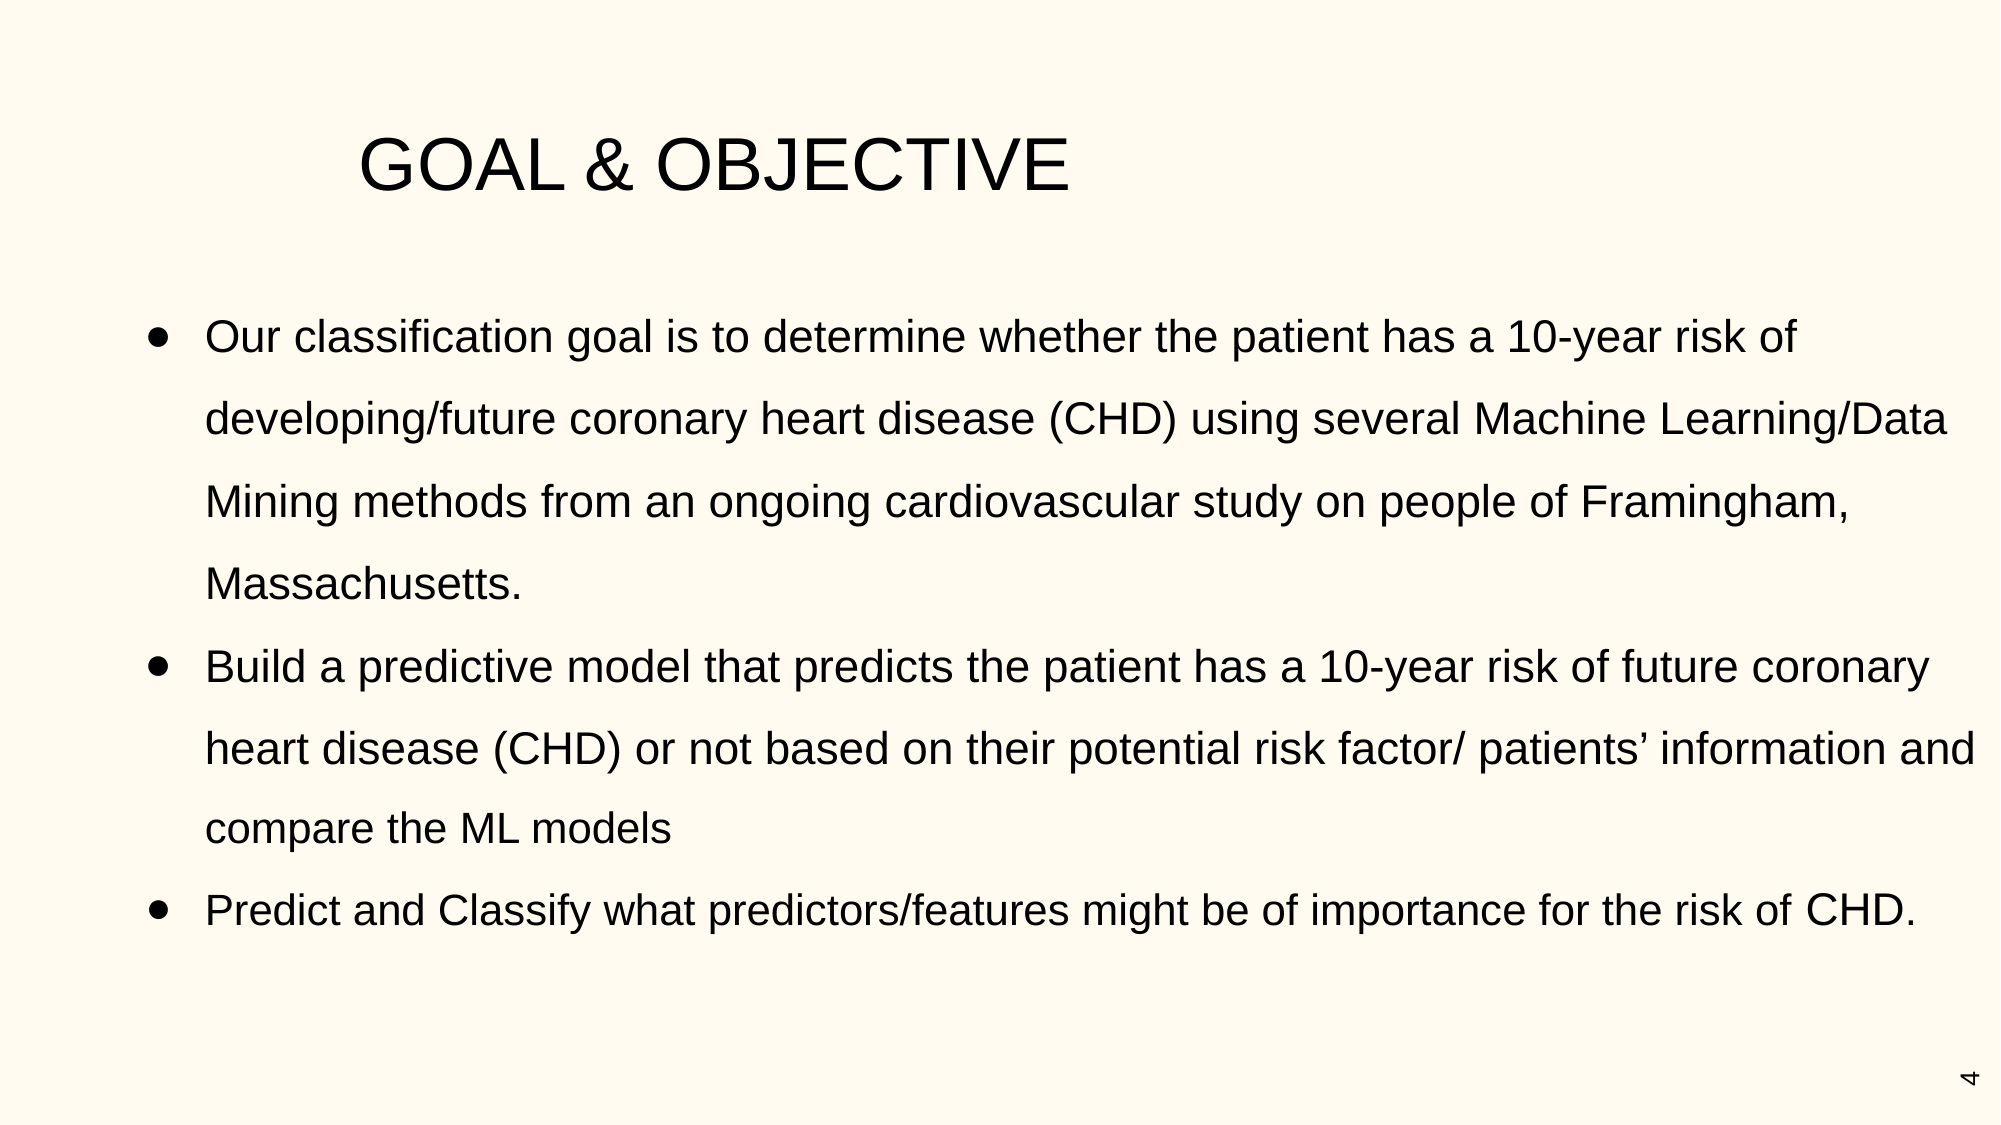

# GOAL & OBJECTIVE
Our classification goal is to determine whether the patient has a 10-year risk of developing/future coronary heart disease (CHD) using several Machine Learning/Data Mining methods from an ongoing cardiovascular study on people of Framingham, Massachusetts.
Build a predictive model that predicts the patient has a 10-year risk of future coronary heart disease (CHD) or not based on their potential risk factor/ patients’ information and compare the ML models
Predict and Classify what predictors/features might be of importance for the risk of CHD.
4